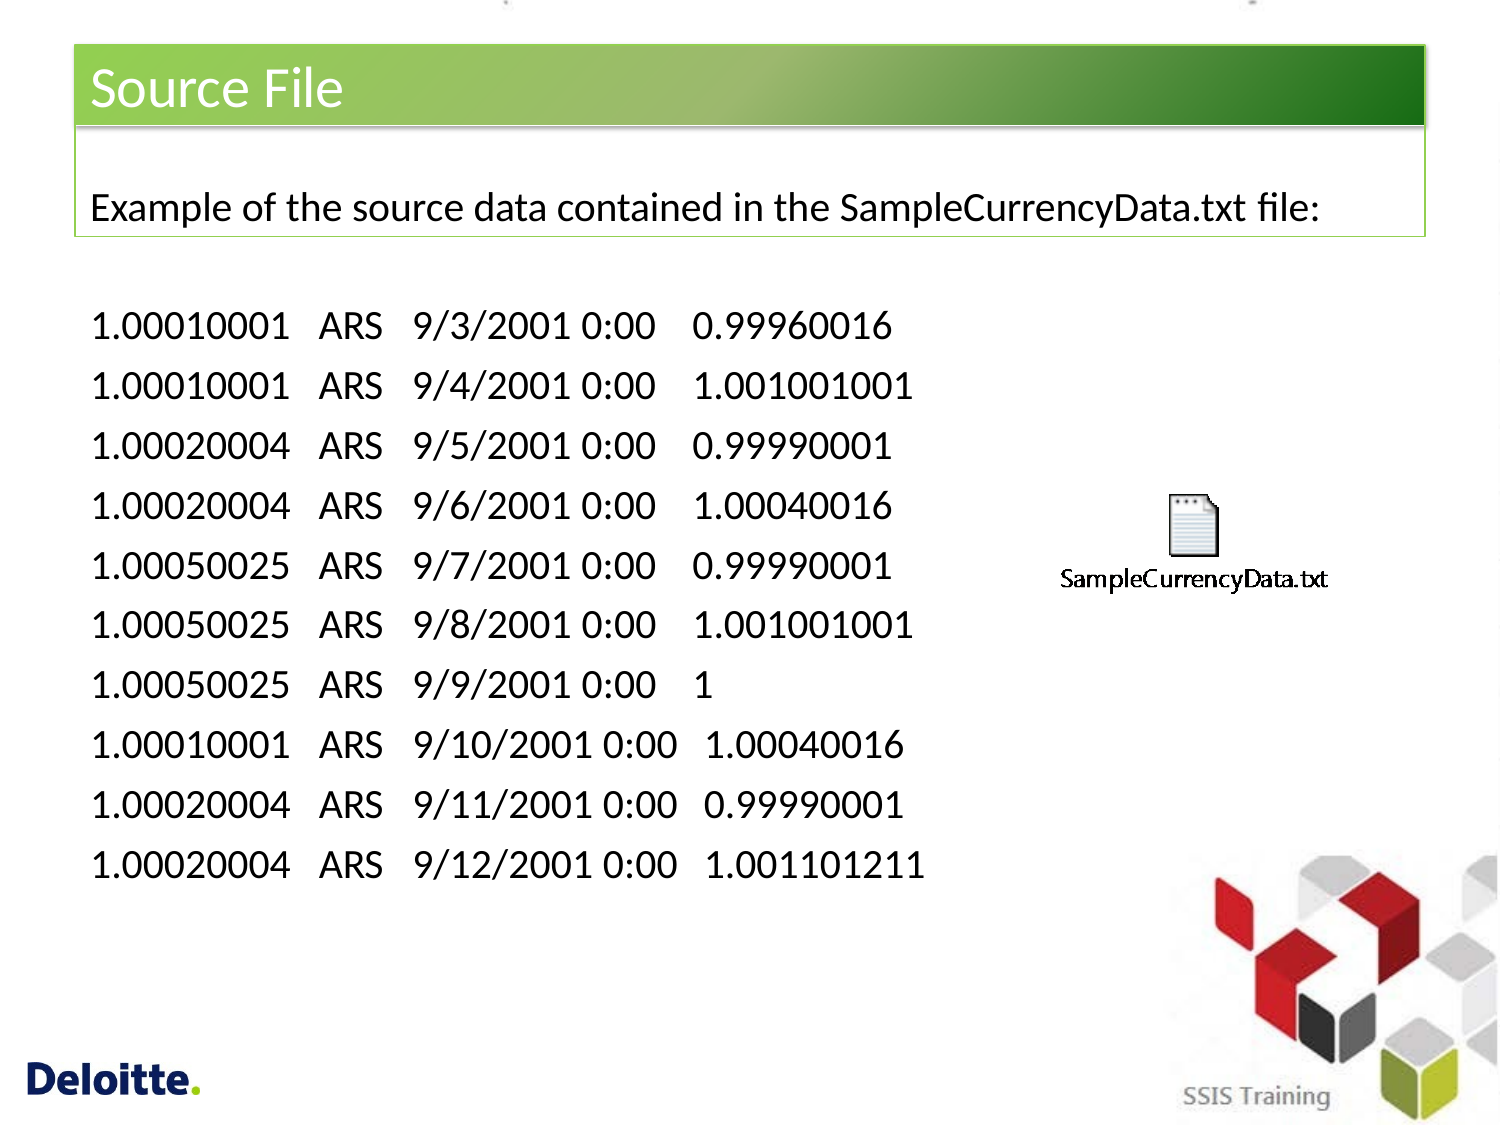

# Source File
Example of the source data contained in the SampleCurrencyData.txt file:
| 1.00010001 | ARS | 9/3/2001 0:00 | 0.99960016 |
| --- | --- | --- | --- |
| 1.00010001 | ARS | 9/4/2001 0:00 | 1.001001001 |
| 1.00020004 | ARS | 9/5/2001 0:00 | 0.99990001 |
| 1.00020004 | ARS | 9/6/2001 0:00 | 1.00040016 |
| 1.00050025 | ARS | 9/7/2001 0:00 | 0.99990001 |
| 1.00050025 | ARS | 9/8/2001 0:00 | 1.001001001 |
| 1.00050025 | ARS | 9/9/2001 0:00 | 1 |
| 1.00010001 | ARS | 9/10/2001 0:00 | 1.00040016 |
| 1.00020004 | ARS | 9/11/2001 0:00 | 0.99990001 |
| 1.00020004 | ARS | 9/12/2001 0:00 | 1.001101211 |